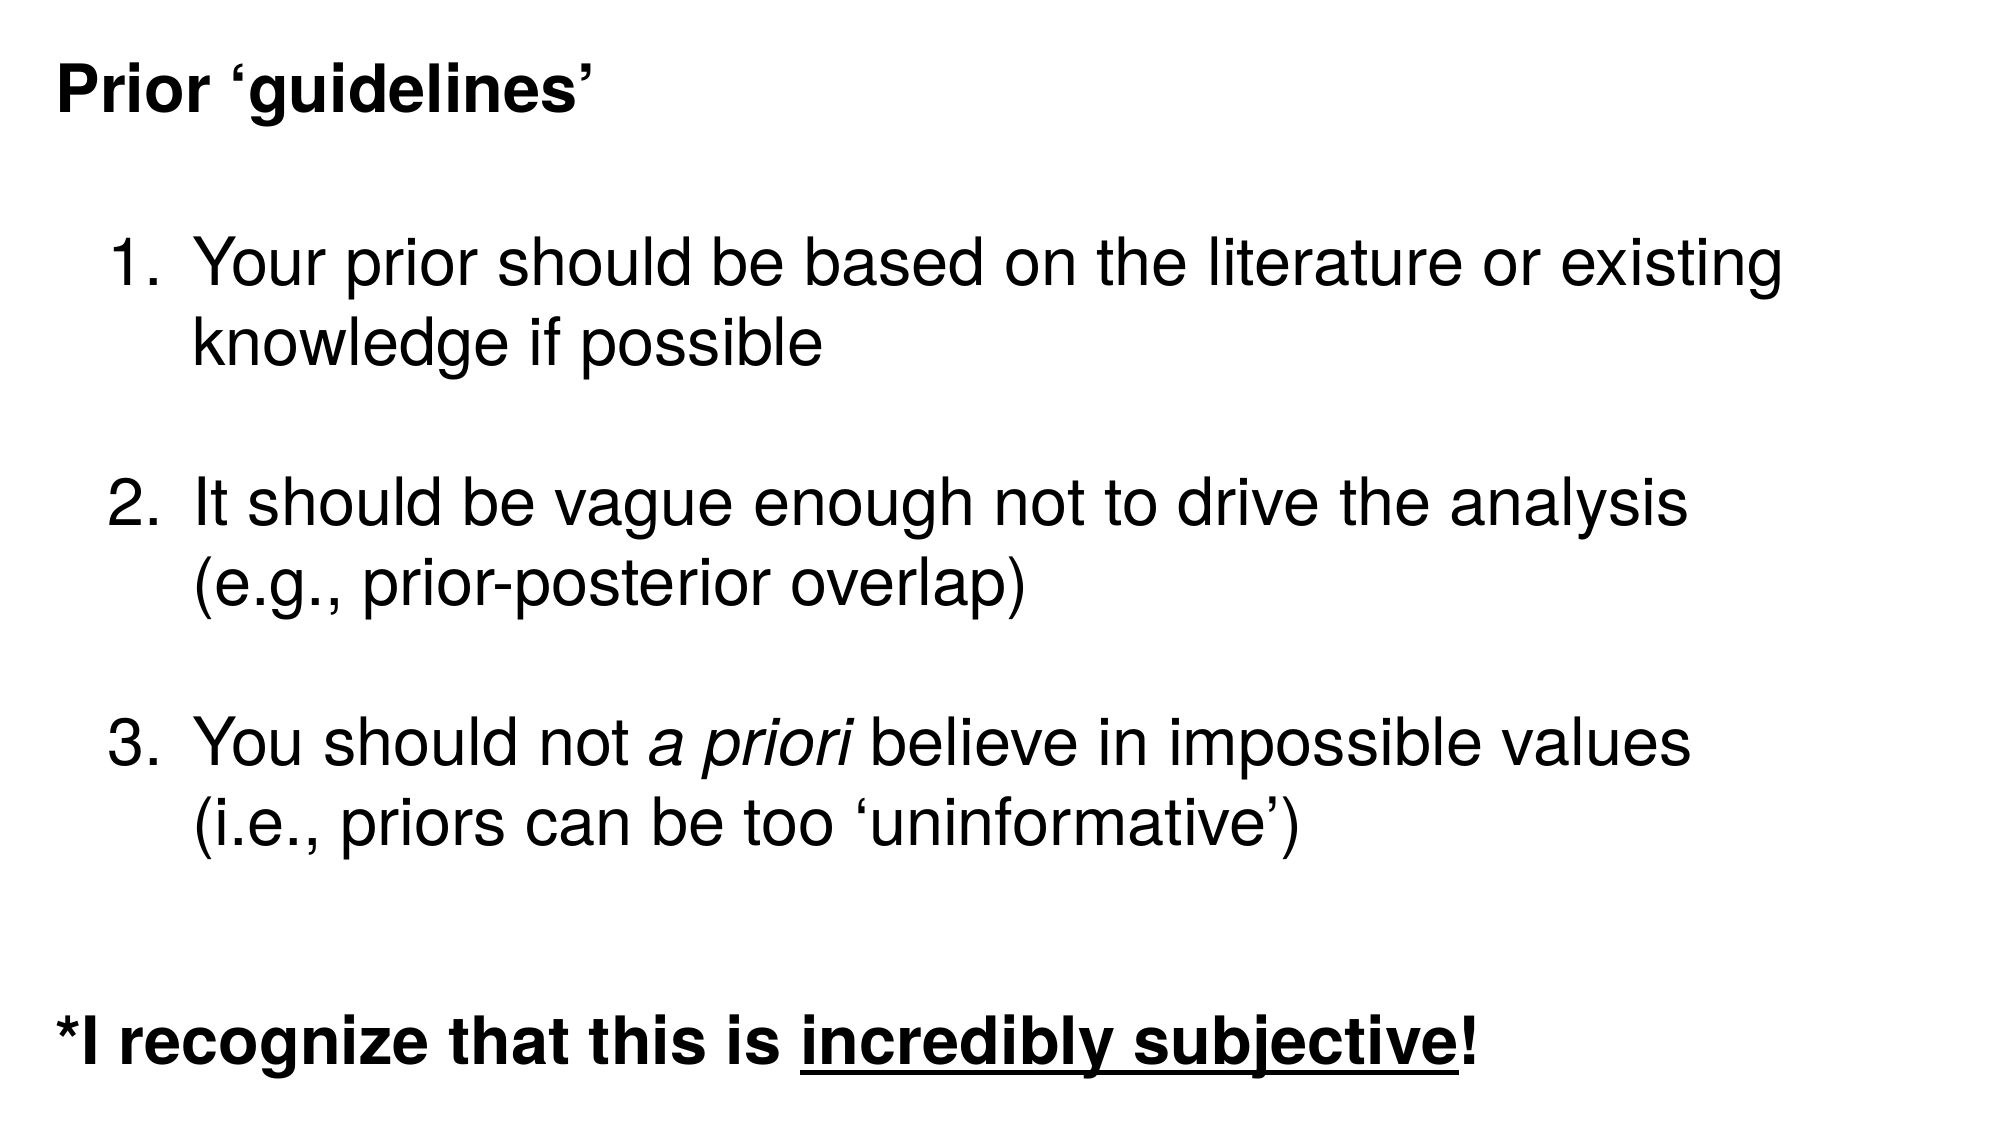

Prior ‘guidelines’
Your prior should be based on the literature or existing knowledge if possible

It should be vague enough not to drive the analysis (e.g., prior-posterior overlap)

You should not a priori believe in impossible values (i.e., priors can be too ‘uninformative’)
*I recognize that this is incredibly subjective!